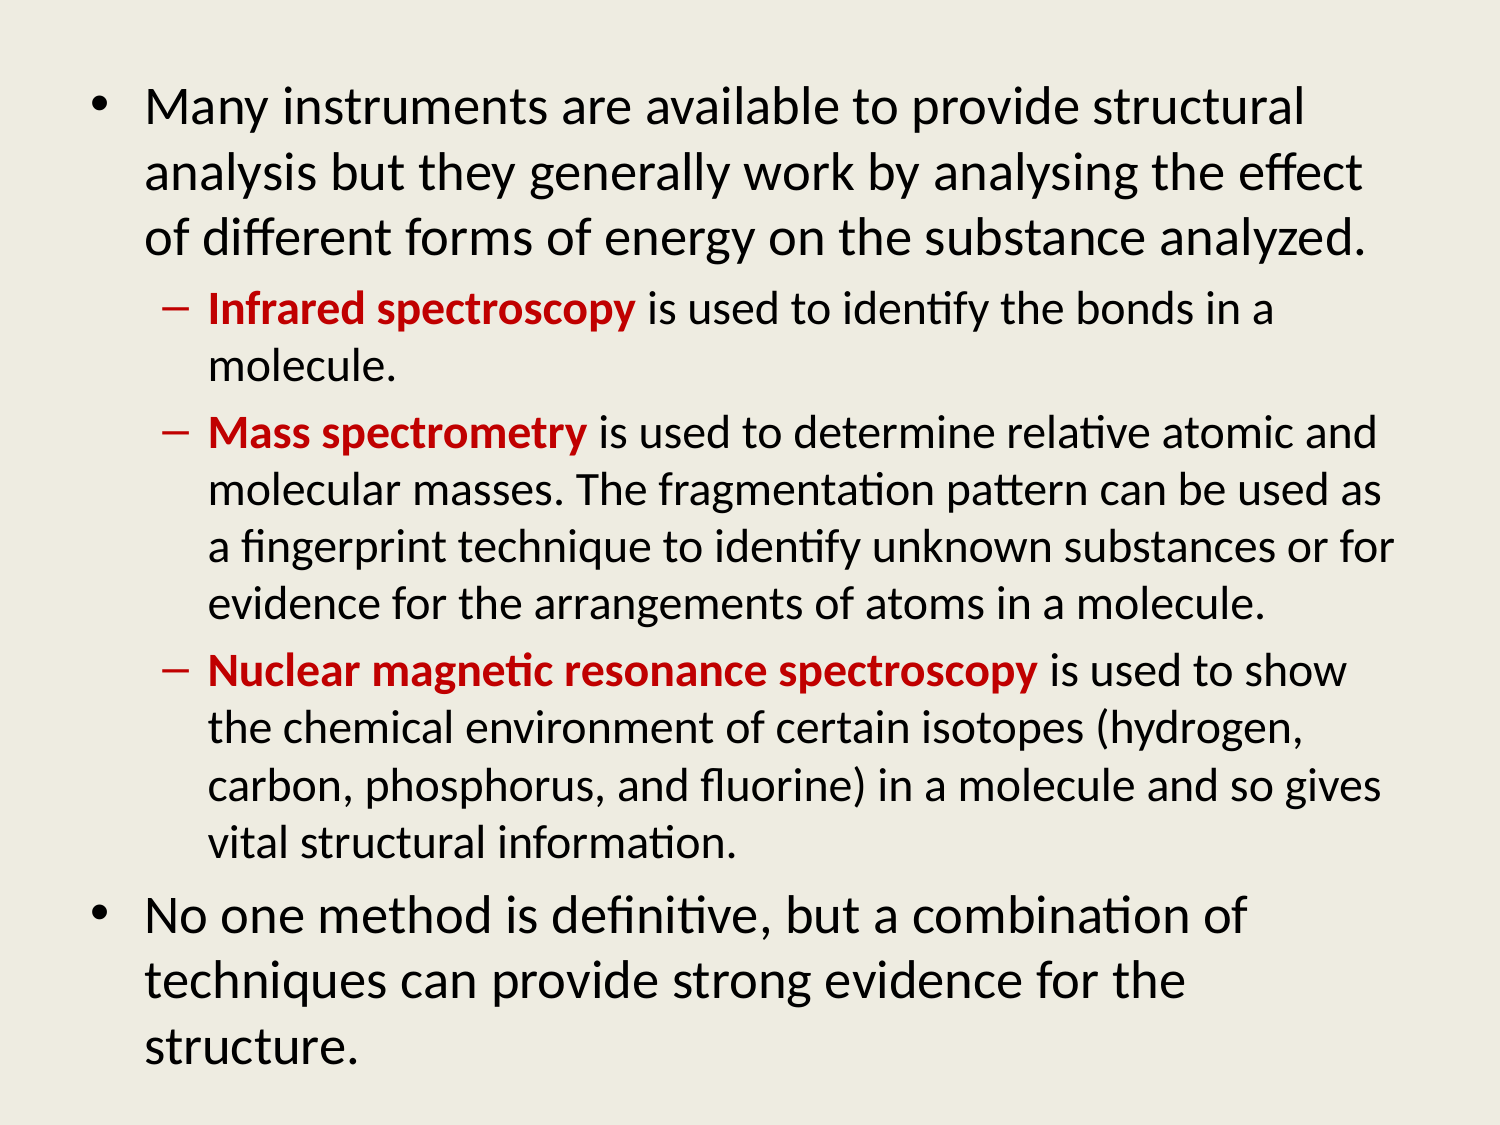

Many instruments are available to provide structural analysis but they generally work by analysing the effect of different forms of energy on the substance analyzed.
Infrared spectroscopy is used to identify the bonds in a molecule.
Mass spectrometry is used to determine relative atomic and molecular masses. The fragmentation pattern can be used as a fingerprint technique to identify unknown substances or for evidence for the arrangements of atoms in a molecule.
Nuclear magnetic resonance spectroscopy is used to show the chemical environment of certain isotopes (hydrogen, carbon, phosphorus, and fluorine) in a molecule and so gives vital structural information.
No one method is definitive, but a combination of techniques can provide strong evidence for the structure.